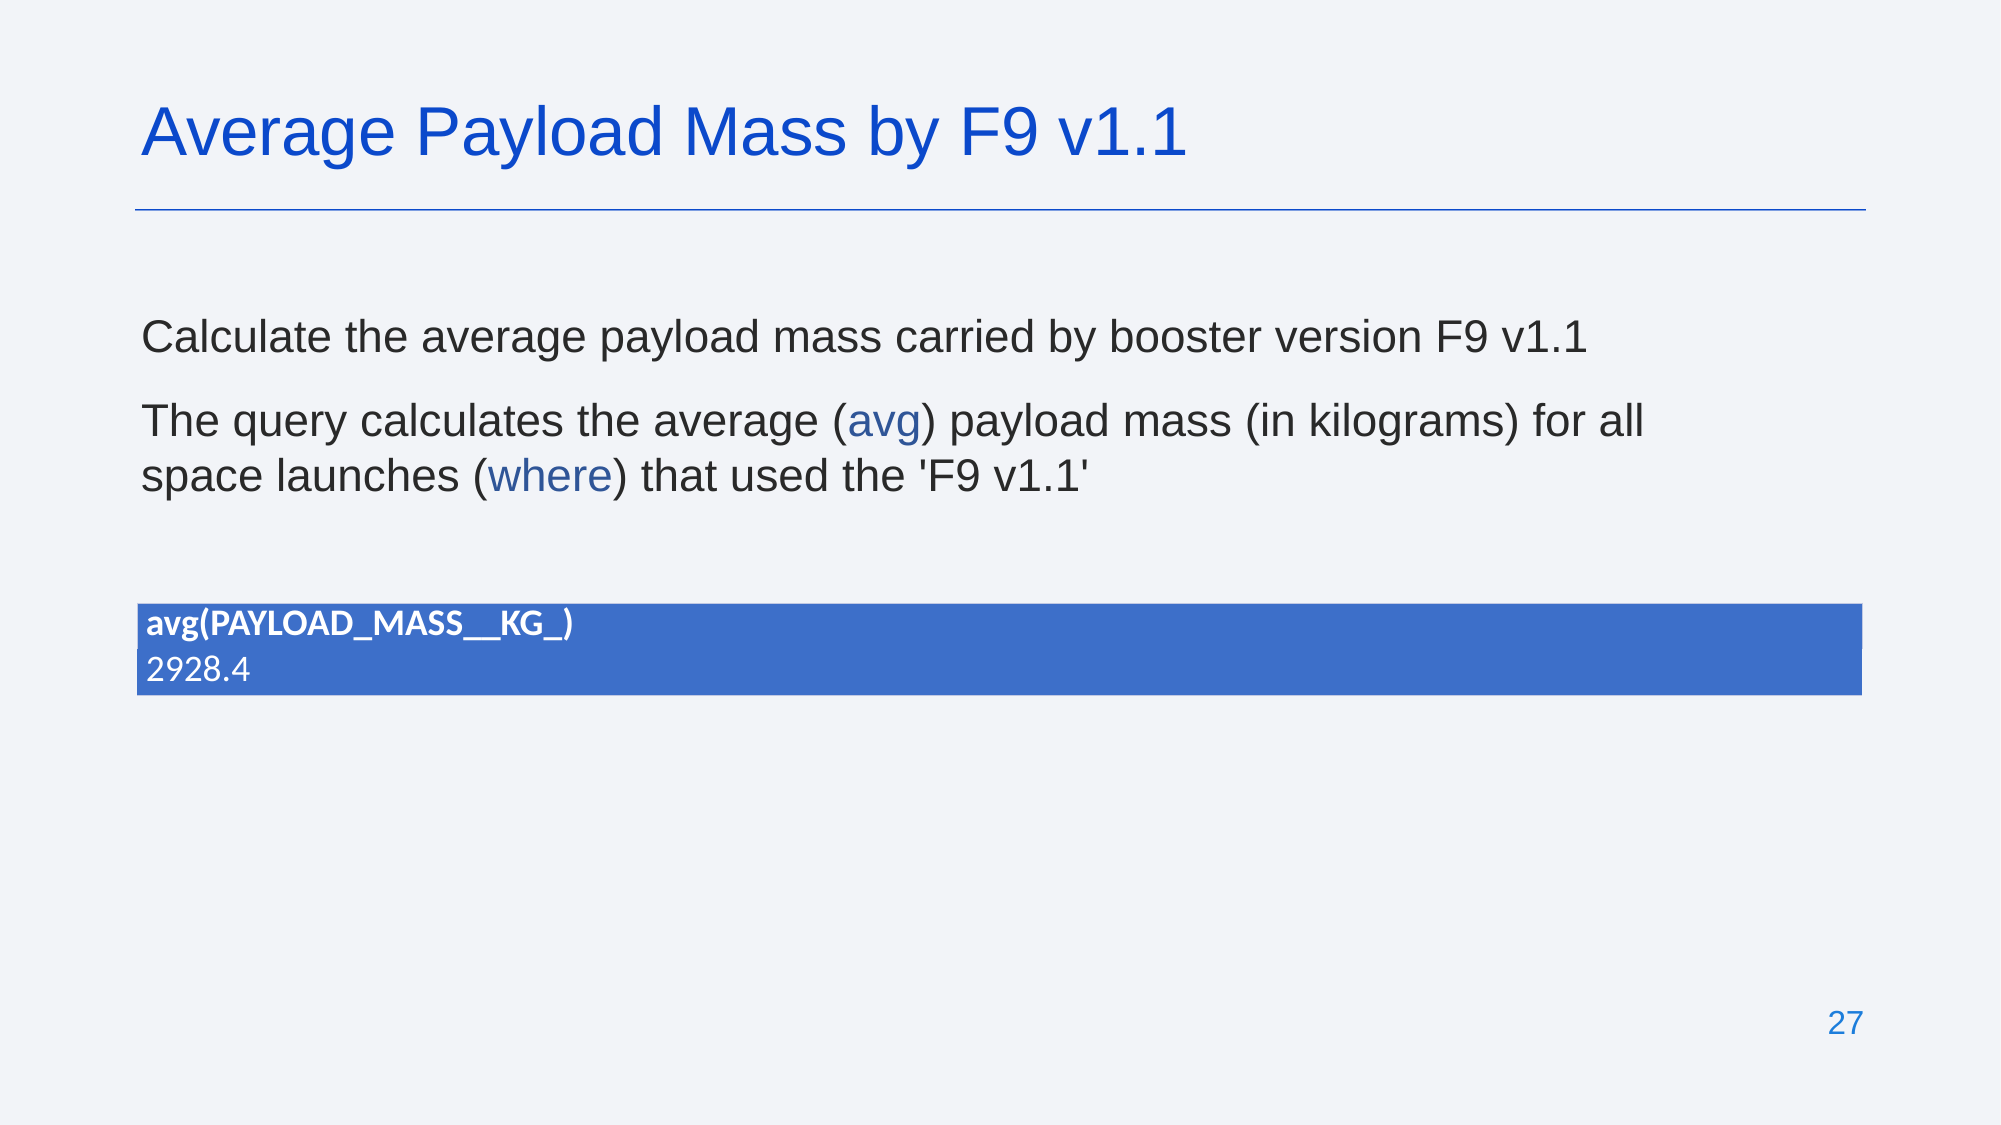

Average Payload Mass by F9 v1.1
Calculate the average payload mass carried by booster version F9 v1.1
The query calculates the average (avg) payload mass (in kilograms) for all space launches (where) that used the 'F9 v1.1'
| avg(PAYLOAD\_MASS\_\_KG\_) |
| --- |
| 2928.4 |
27